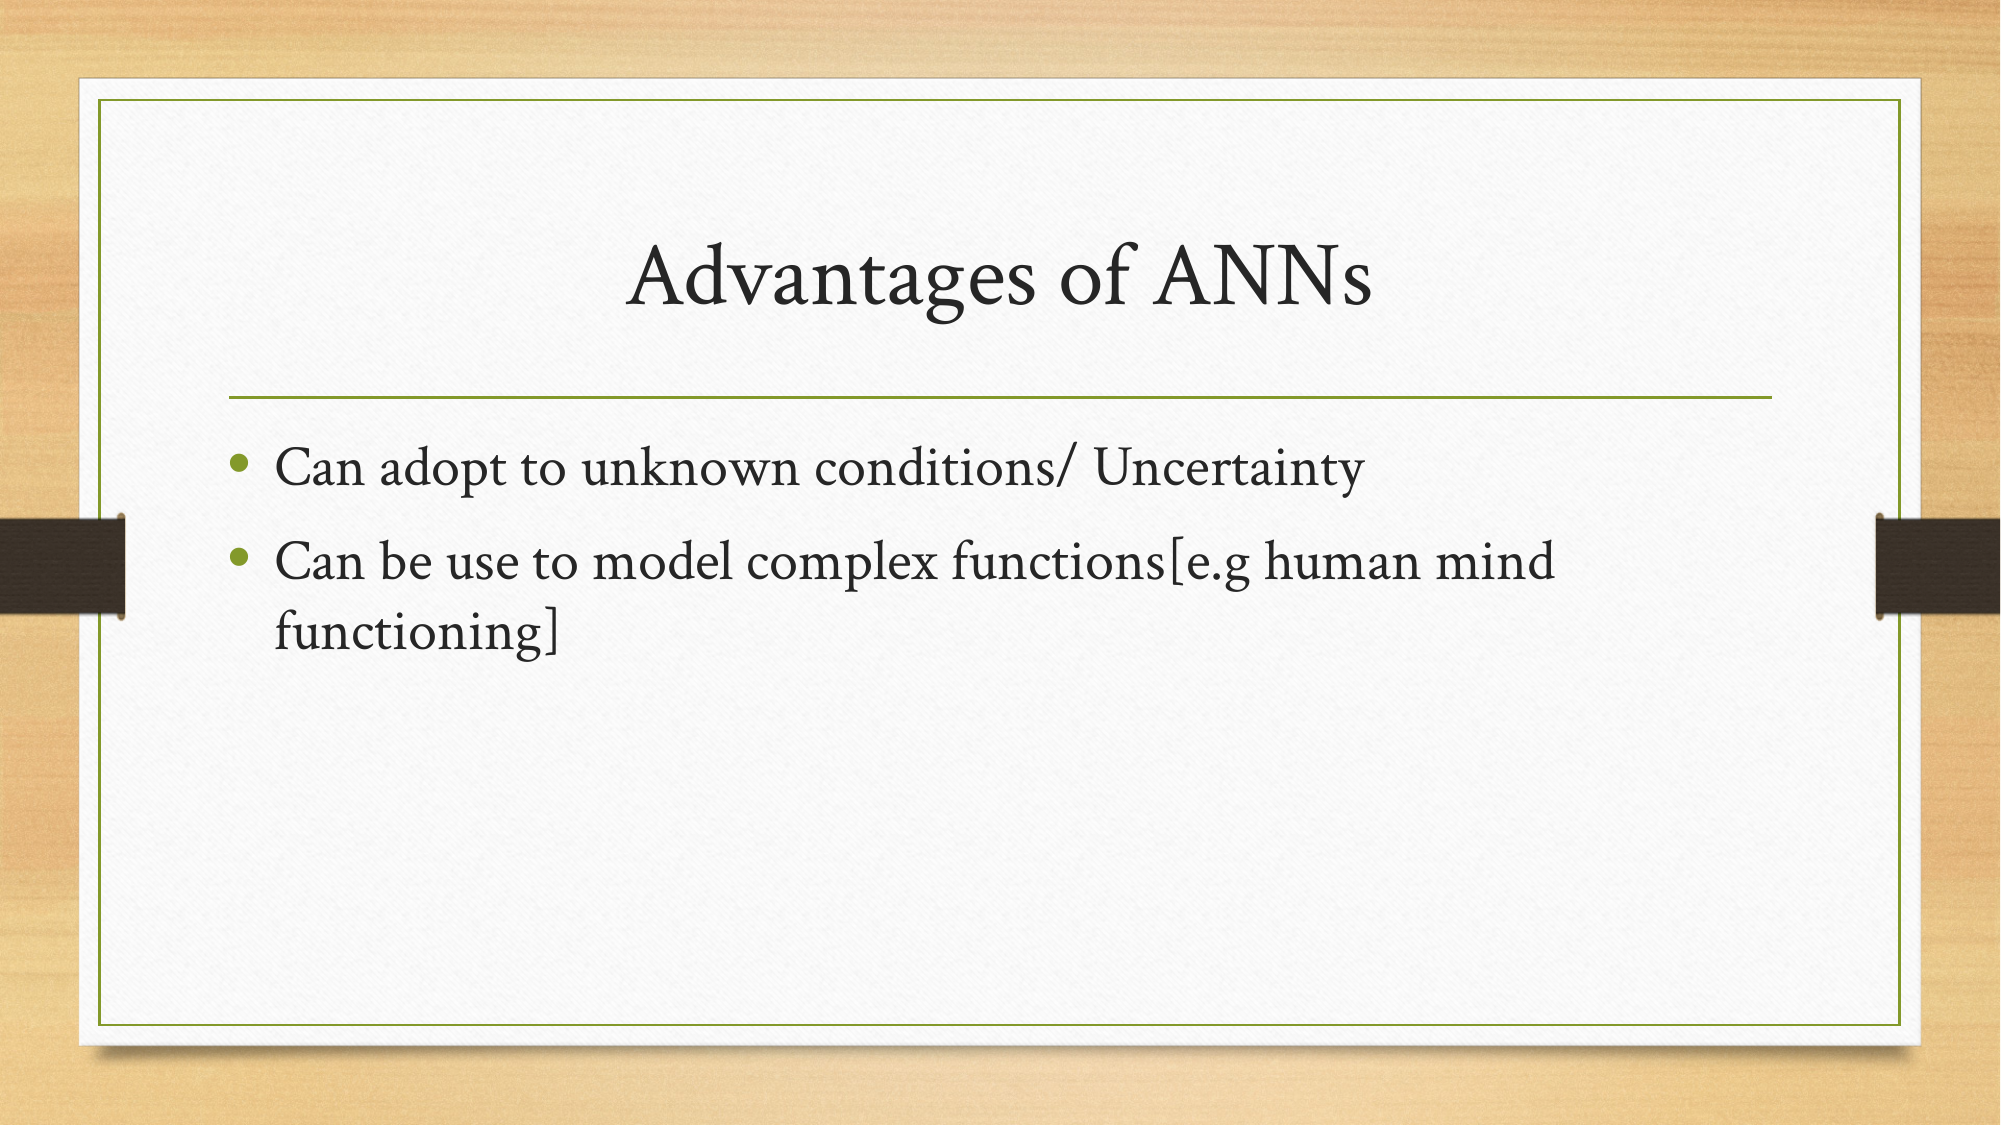

# Advantages of ANNs
Can adopt to unknown conditions/ Uncertainty
Can be use to model complex functions[e.g human mind functioning]